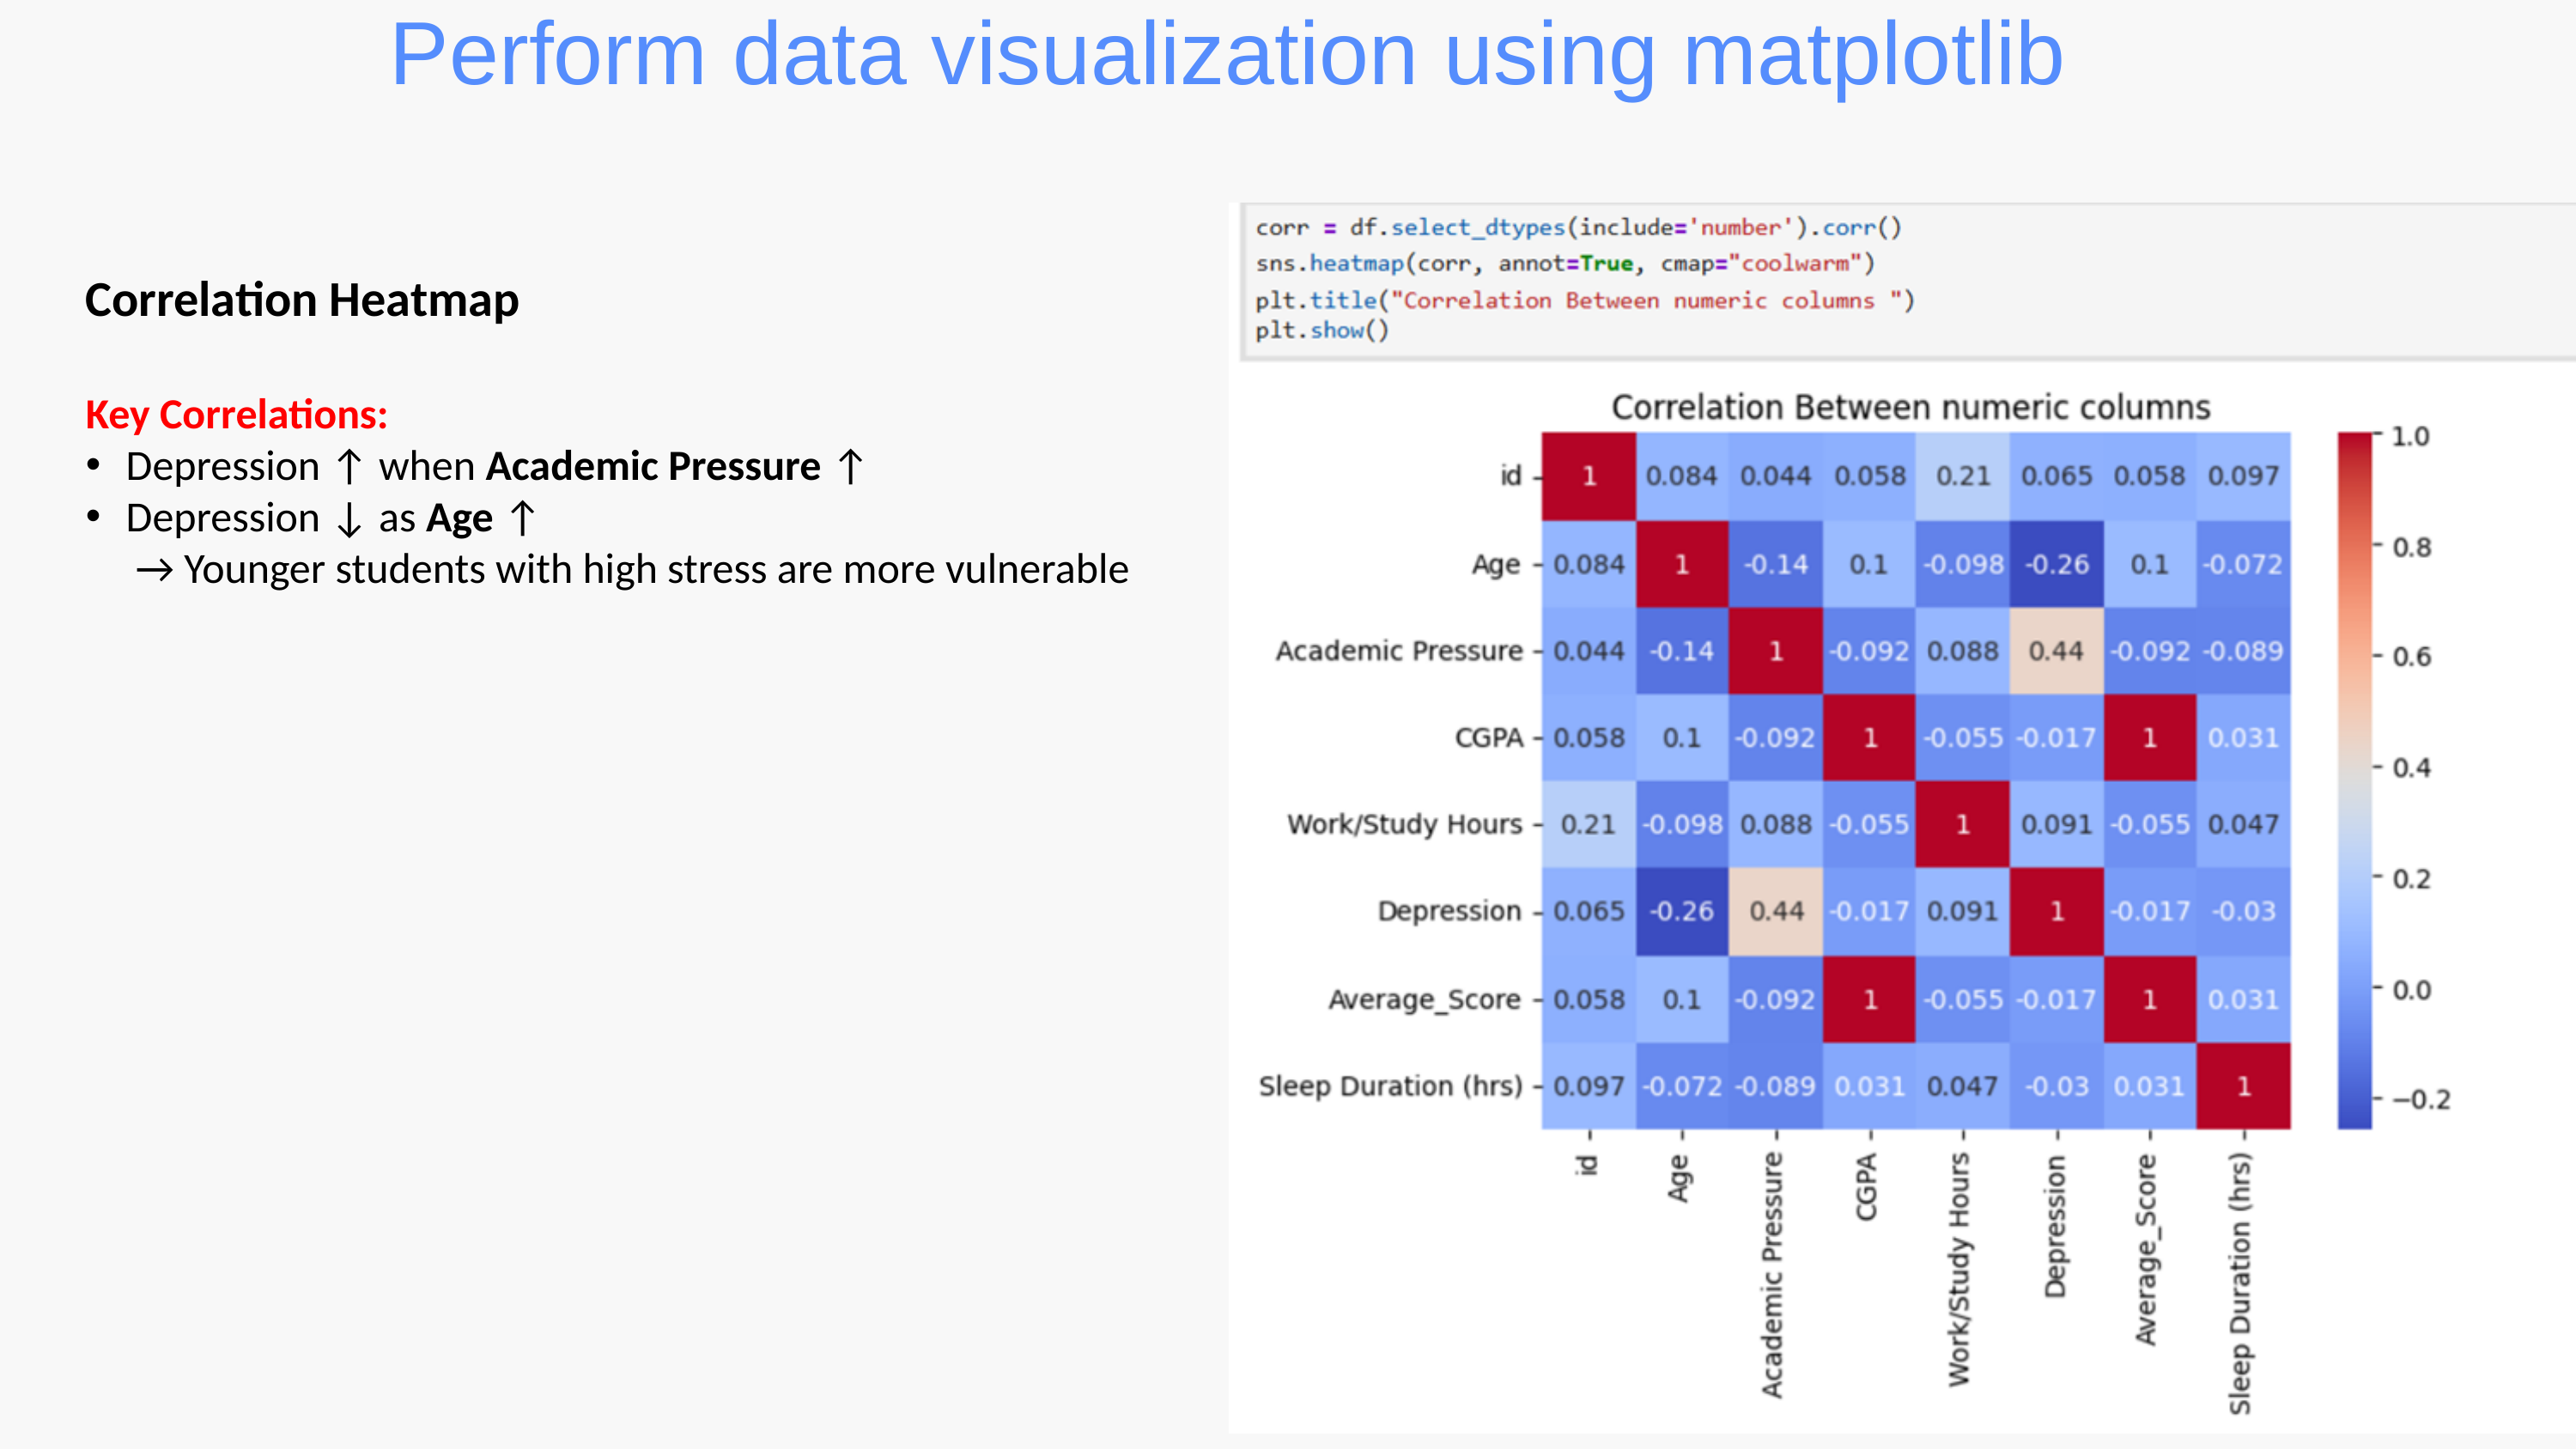

Perform data visualization using matplotlib

Correlation Heatmap

Key Correlations:
Depression ↑ when Academic Pressure ↑
Depression ↓ as Age ↑
 → Younger students with high stress are more vulnerable